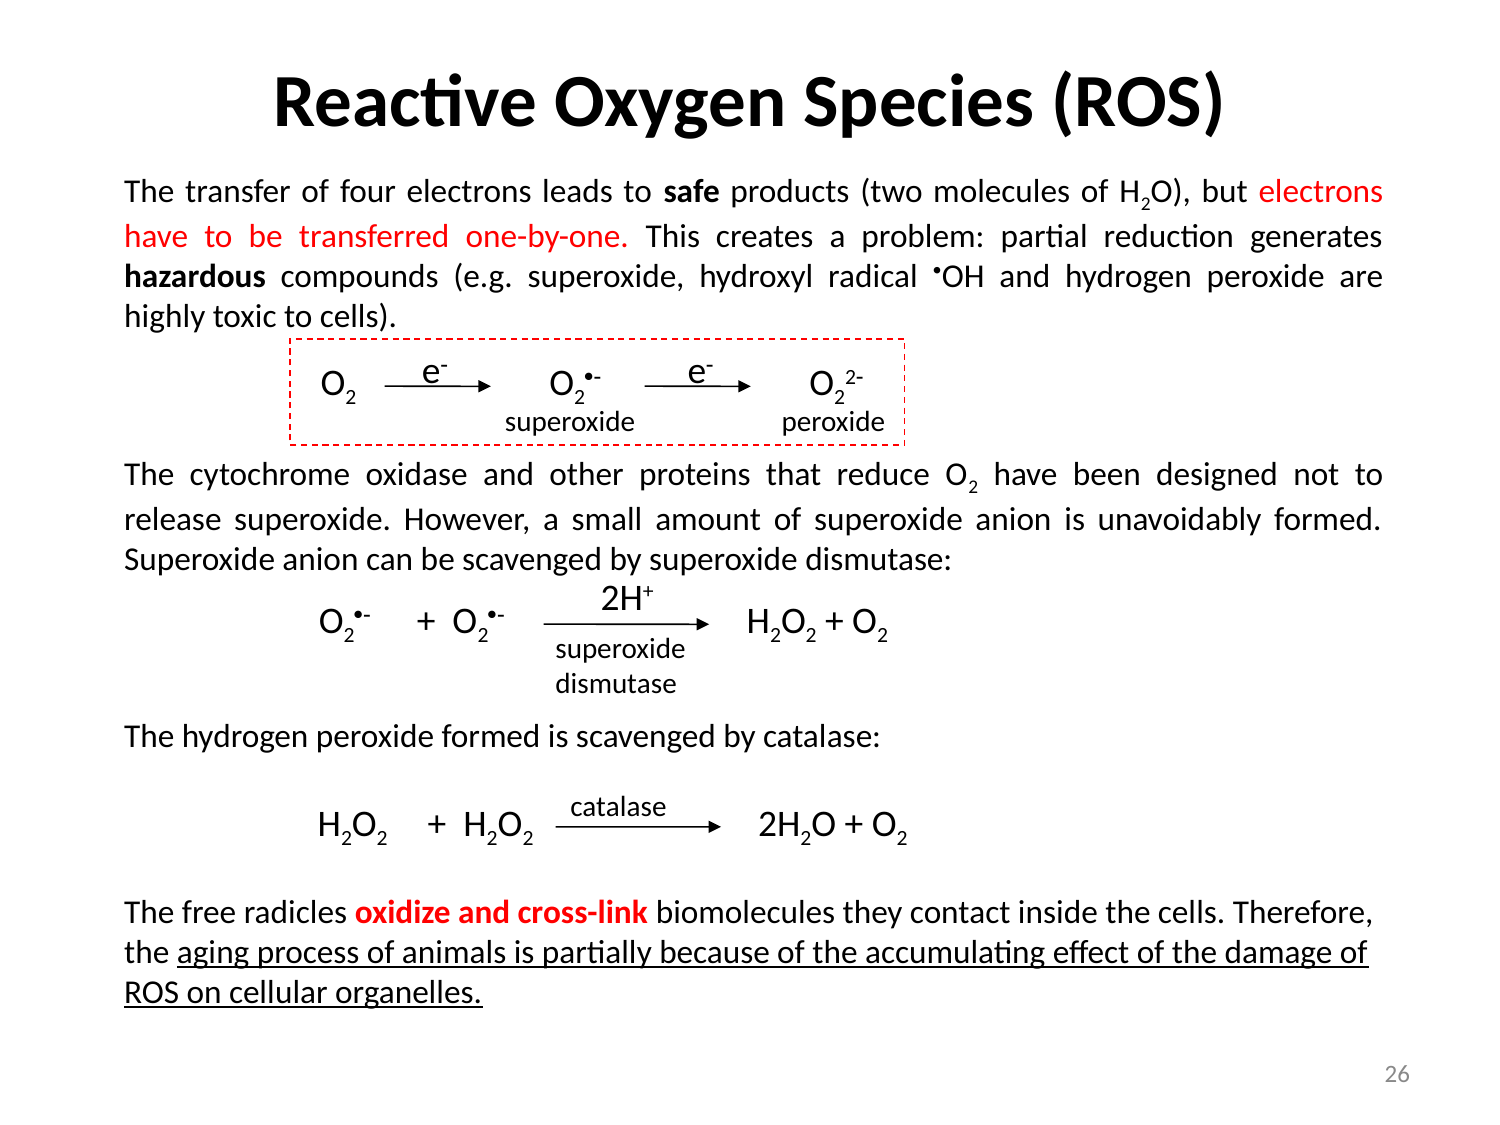

# Reactive Oxygen Species (ROS)
The transfer of four electrons leads to safe products (two molecules of H2O), but electrons have to be transferred one-by-one. This creates a problem: partial reduction generates hazardous compounds (e.g. superoxide, hydroxyl radical •OH and hydrogen peroxide are highly toxic to cells).

e−
e−
O2
O2•−
O22−

superoxide
peroxide
The cytochrome oxidase and other proteins that reduce O2 have been designed not to release superoxide. However, a small amount of superoxide anion is unavoidably formed. Superoxide anion can be scavenged by superoxide dismutase:
2H+
O2•−
+  O2•−
H2O2 + O2
superoxide dismutase

The hydrogen peroxide formed is scavenged by catalase:
catalase
H2O2
+  H2O2
2H2O + O2

The free radicles oxidize and cross-link biomolecules they contact inside the cells. Therefore, the aging process of animals is partially because of the accumulating effect of the damage of ROS on cellular organelles.
26